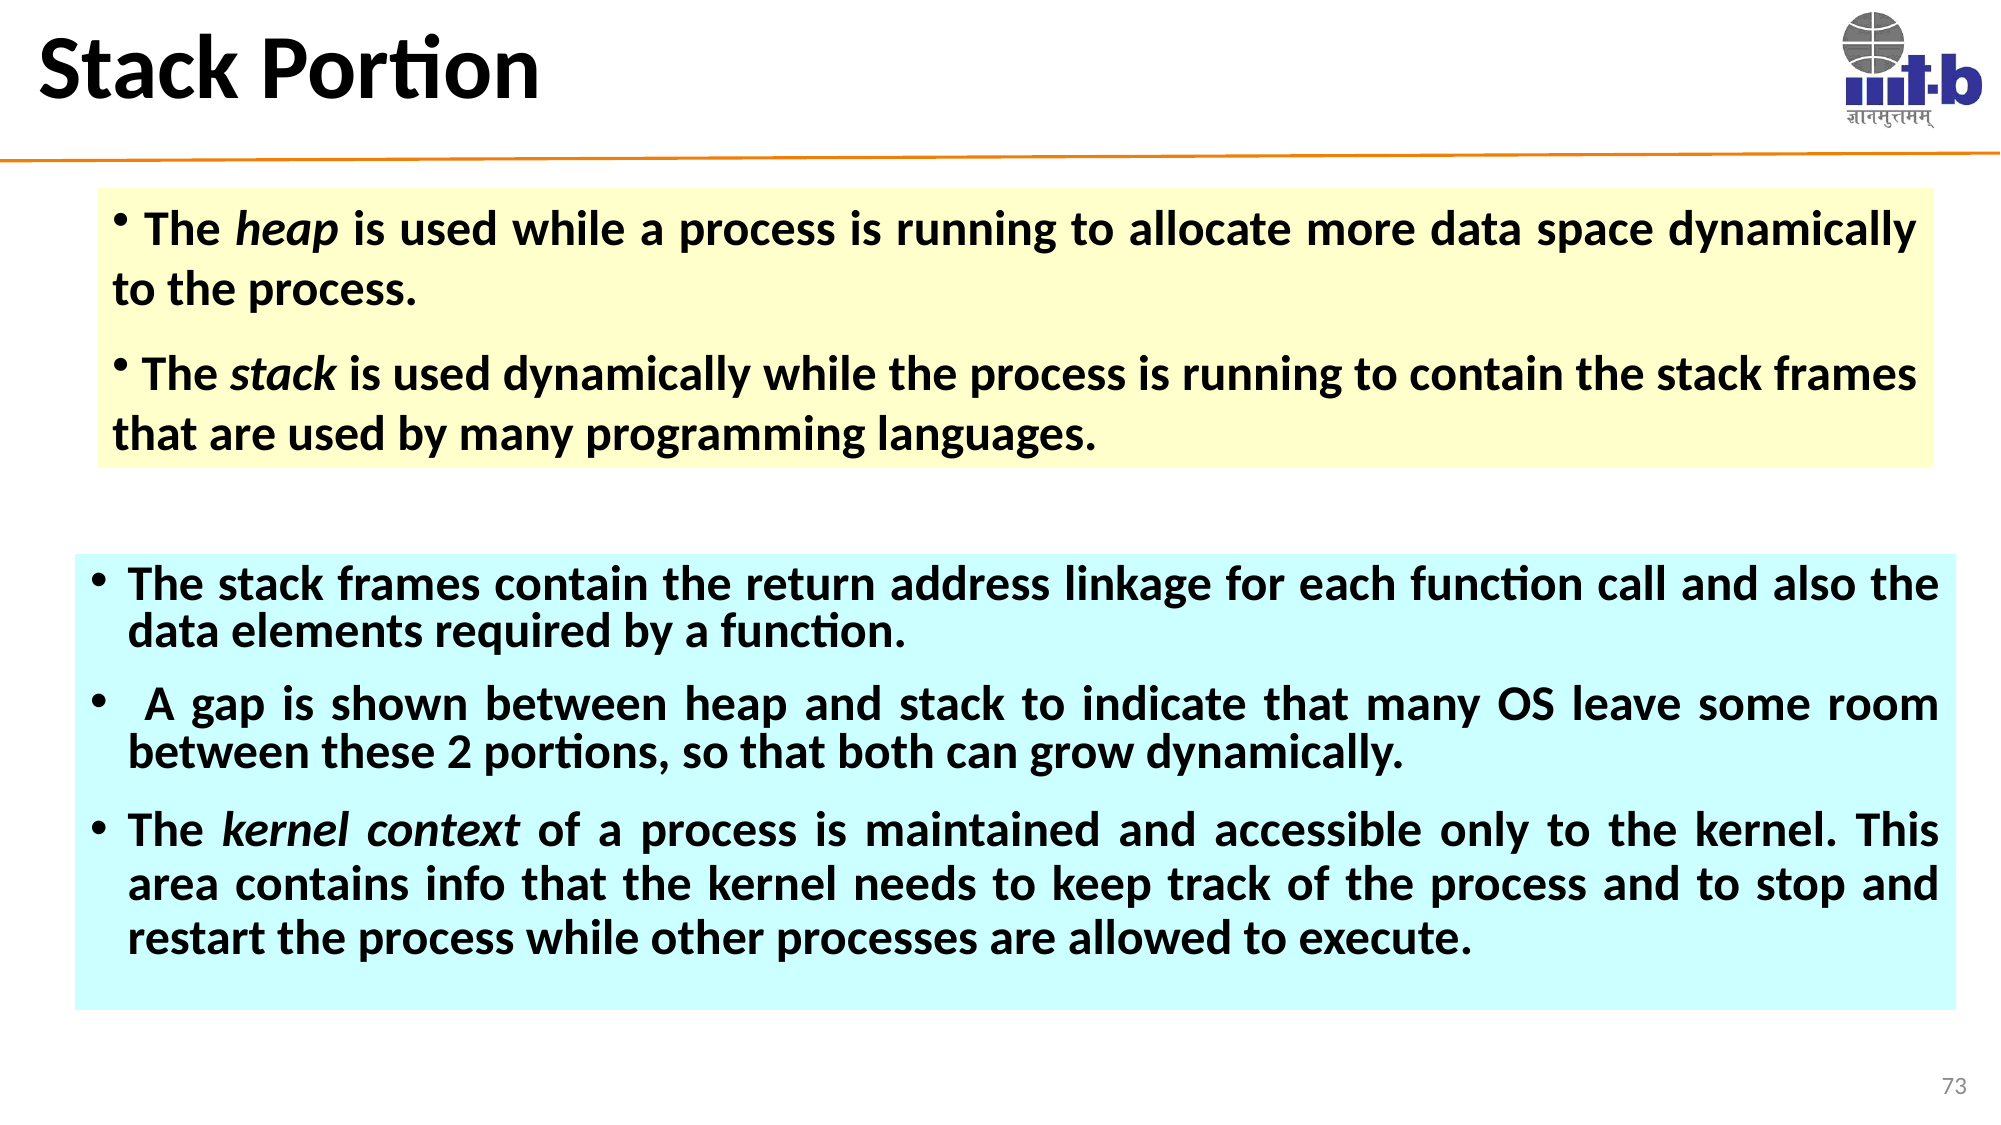

# Stack Portion
 The heap is used while a process is running to allocate more data space dynamically to the process.
 The stack is used dynamically while the process is running to contain the stack frames that are used by many programming languages.
The stack frames contain the return address linkage for each function call and also the data elements required by a function.
 A gap is shown between heap and stack to indicate that many OS leave some room between these 2 portions, so that both can grow dynamically.
The kernel context of a process is maintained and accessible only to the kernel. This area contains info that the kernel needs to keep track of the process and to stop and restart the process while other processes are allowed to execute.
73